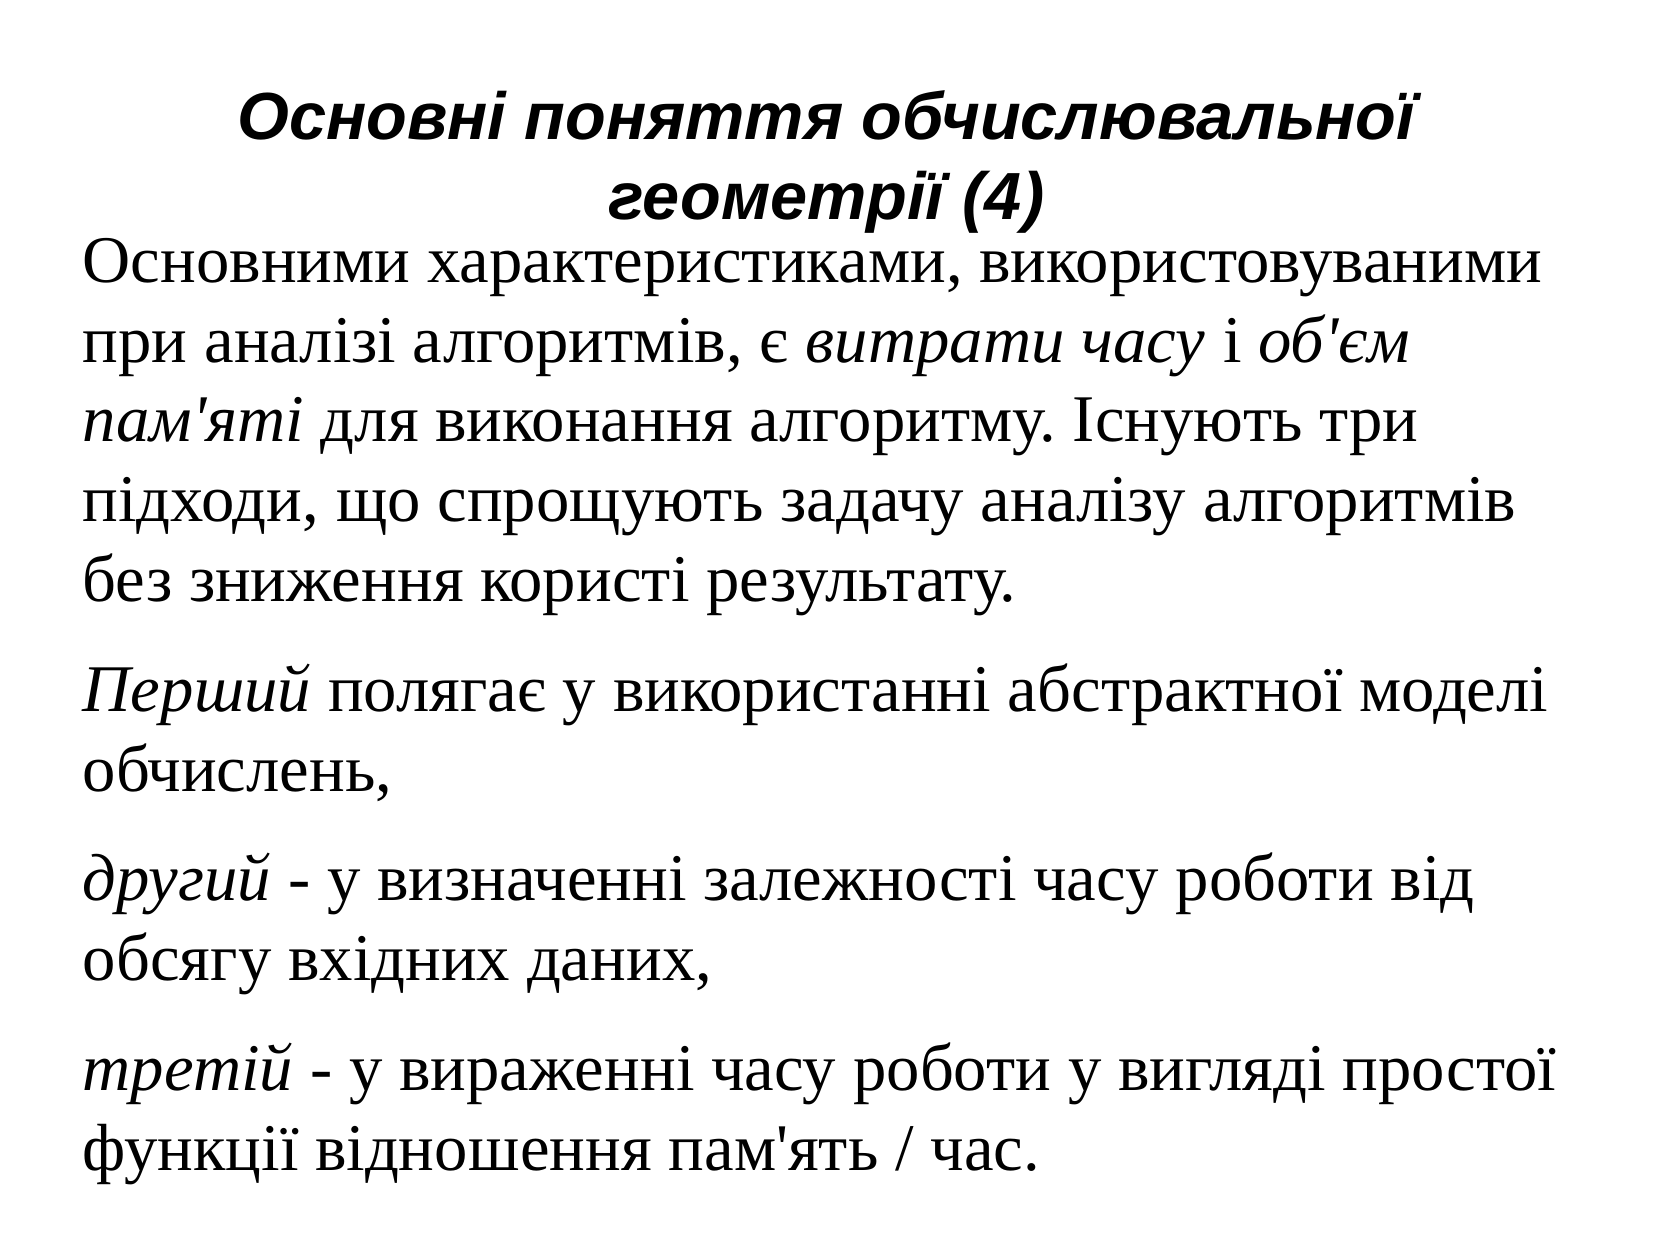

Основні поняття обчислювальної геометрії (4)
Основними характеристиками, використовуваними при аналізі алгоритмів, є витрати часу і об'єм пам'яті для виконання алгоритму. Існують три підходи, що спрощують задачу аналізу алгоритмів без зниження користі результату.
Перший полягає у використанні абстрактної моделі обчислень,
другий - у визначенні залежності часу роботи від обсягу вхідних даних,
третій - у вираженні часу роботи у вигляді простої функції відношення пам'ять / час.